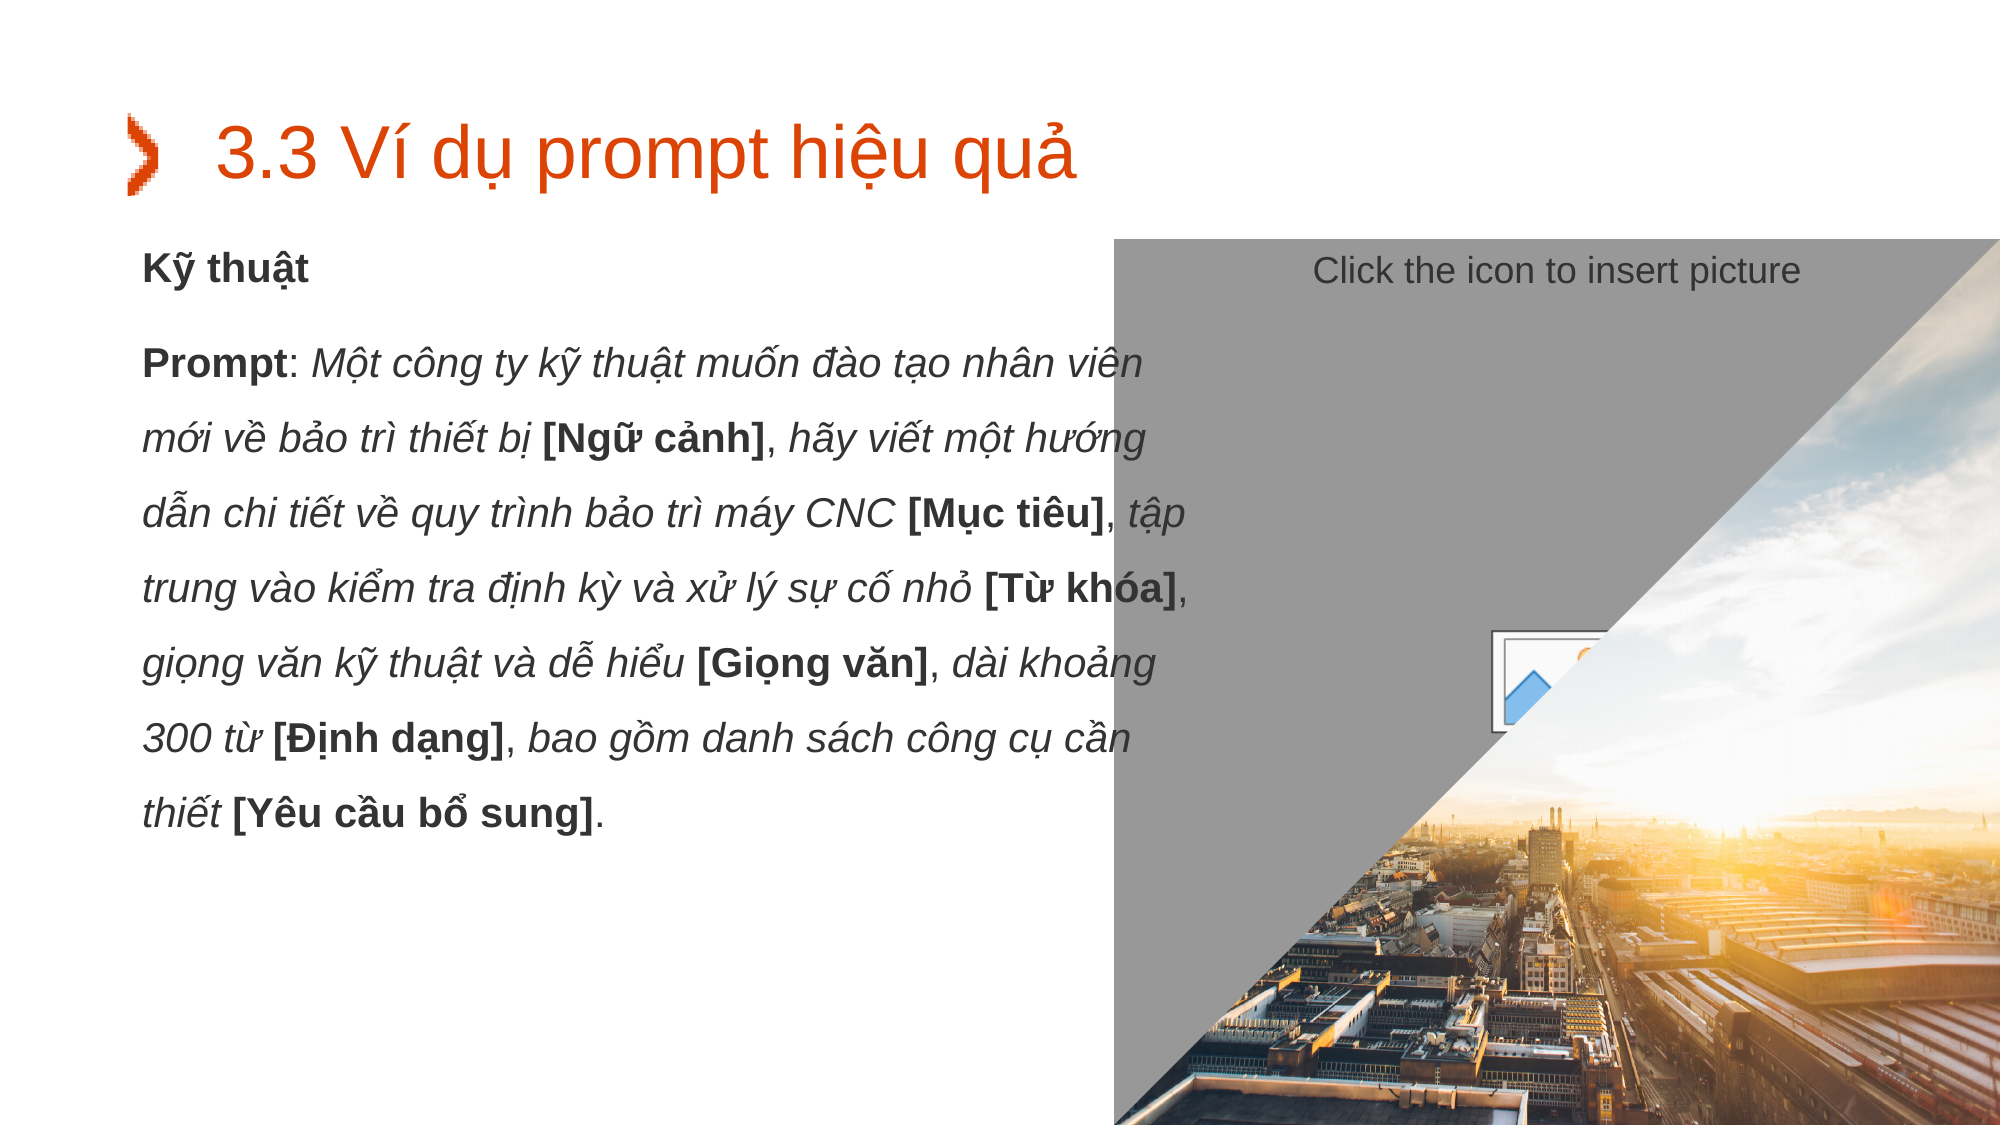

# 3.3 Ví dụ prompt hiệu quả
Kỹ thuật
Prompt: Một công ty kỹ thuật muốn đào tạo nhân viên mới về bảo trì thiết bị [Ngữ cảnh], hãy viết một hướng dẫn chi tiết về quy trình bảo trì máy CNC [Mục tiêu], tập trung vào kiểm tra định kỳ và xử lý sự cố nhỏ [Từ khóa], giọng văn kỹ thuật và dễ hiểu [Giọng văn], dài khoảng 300 từ [Định dạng], bao gồm danh sách công cụ cần thiết [Yêu cầu bổ sung].

36